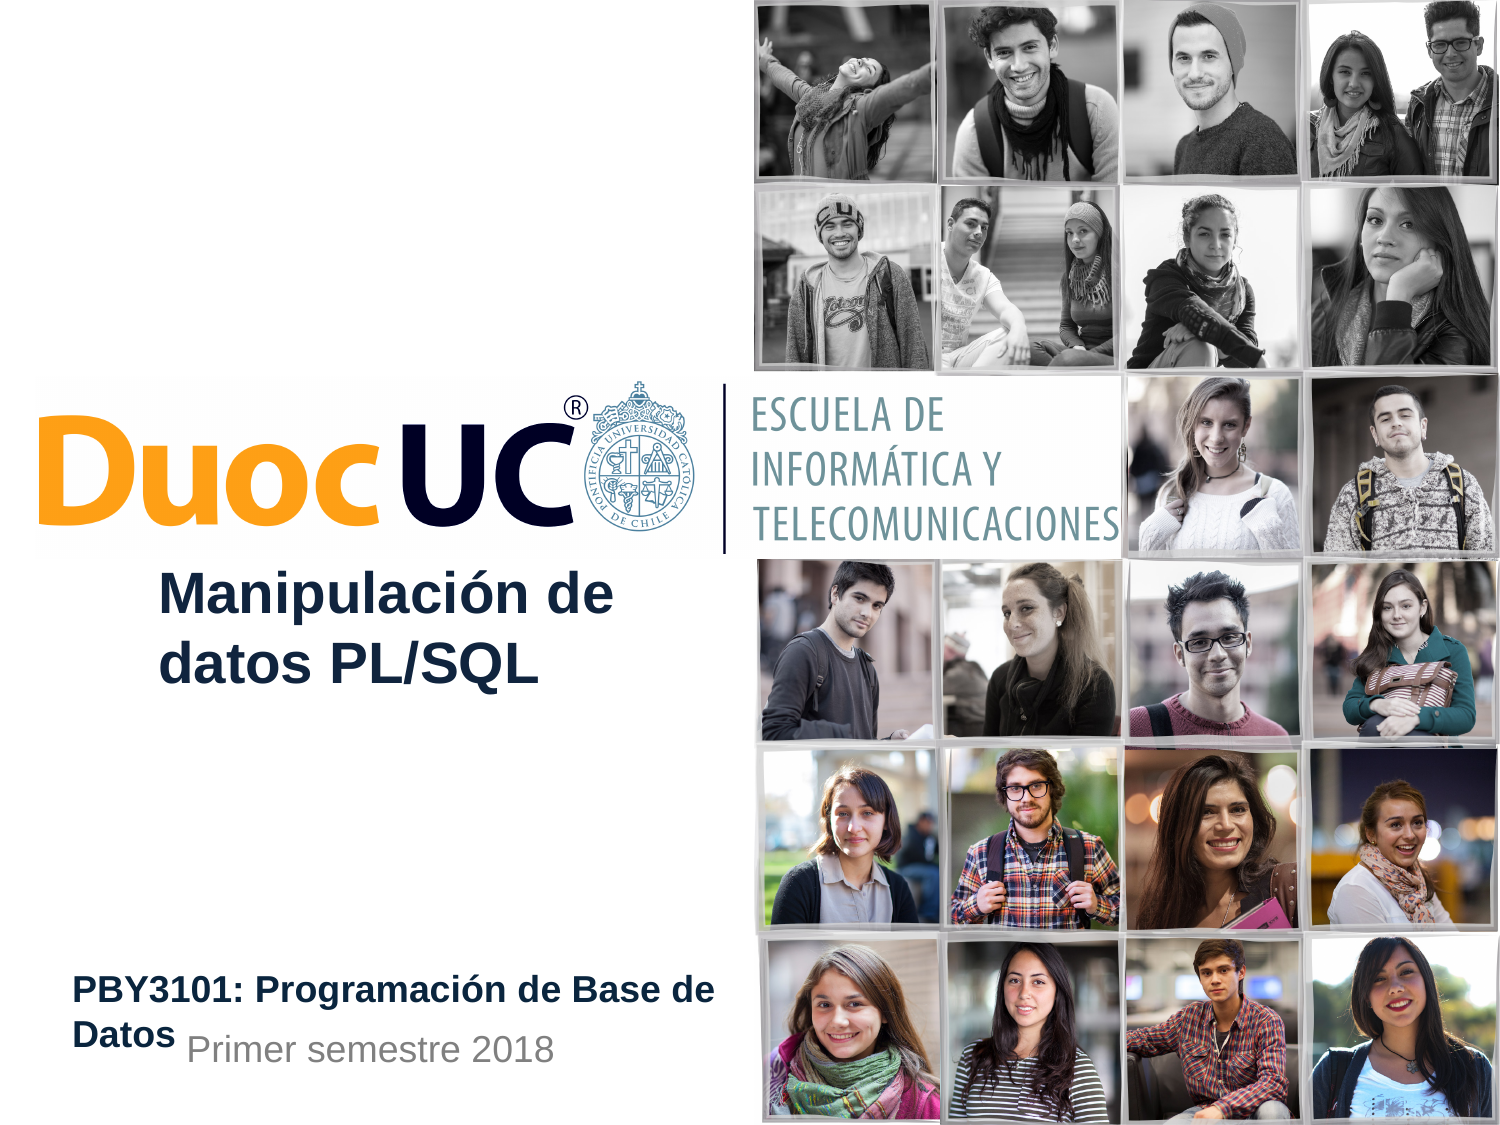

Manipulación de datos PL/SQL

PBY3101: Programación de Base de Datos
Primer semestre 2018